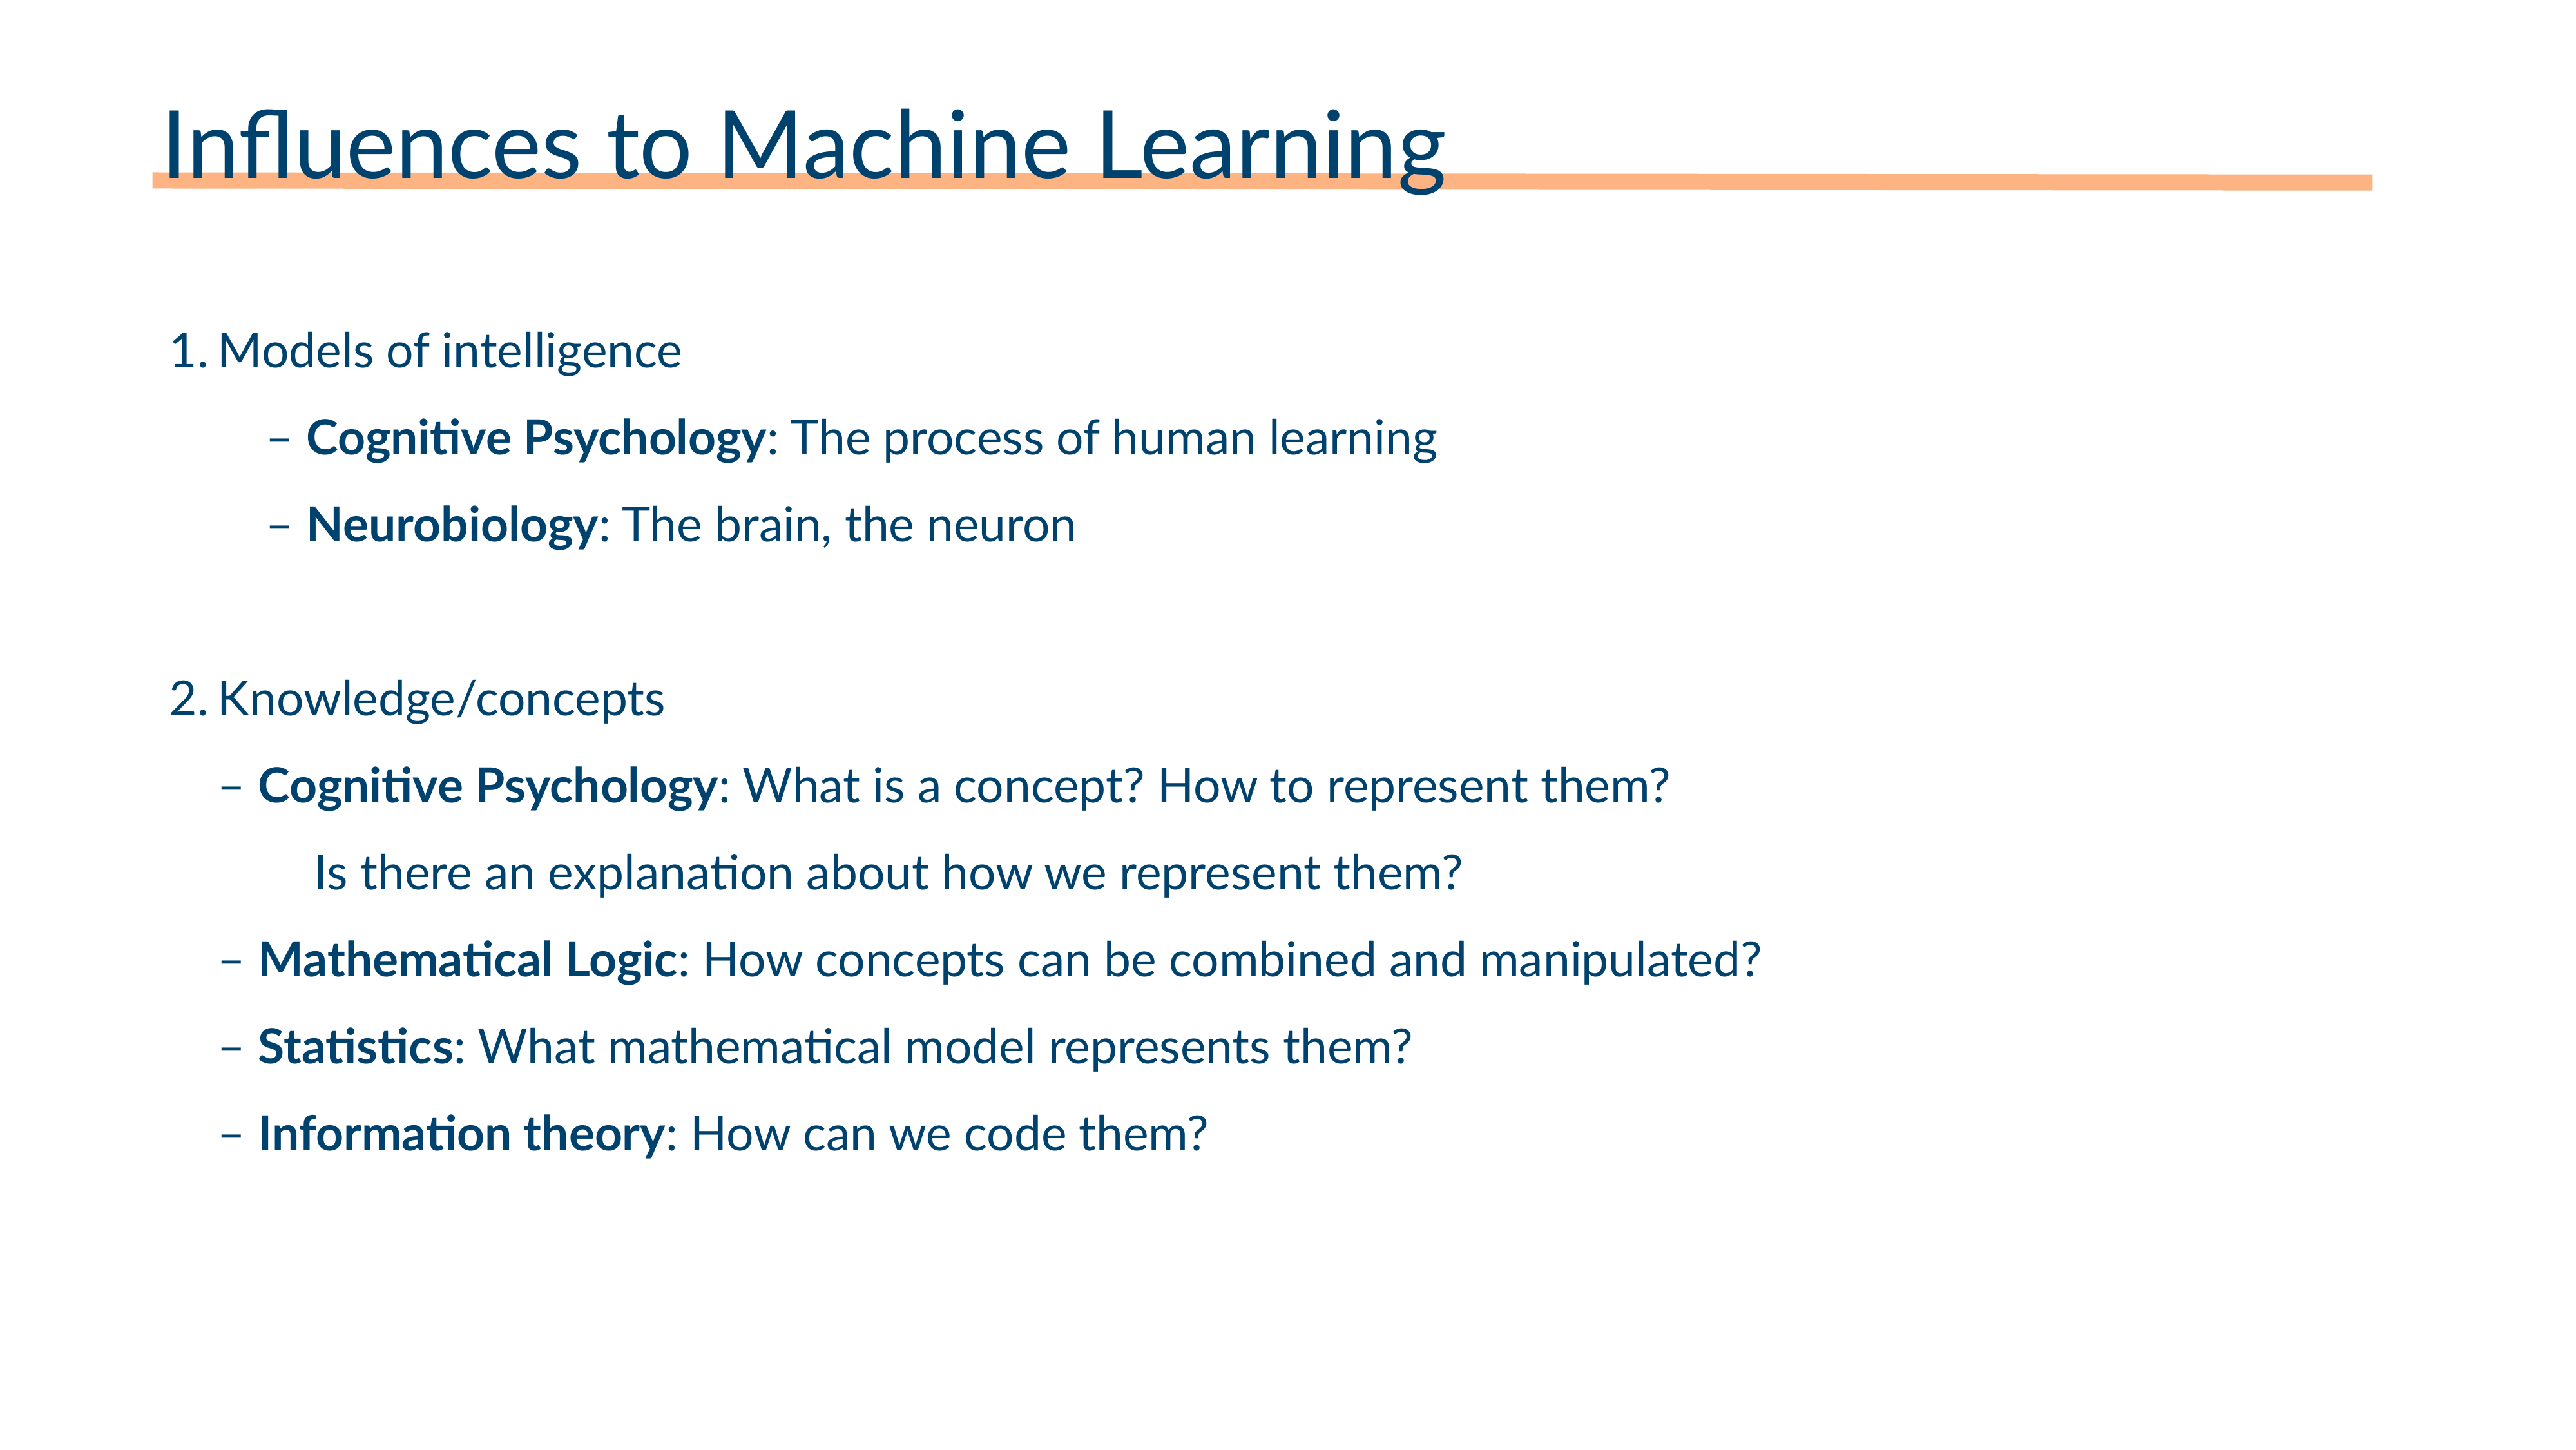

Influences to Machine Learning
Models of intelligence
– Cognitive Psychology: The process of human learning
– Neurobiology: The brain, the neuron
Knowledge/concepts
– Cognitive Psychology: What is a concept? How to represent them?
	Is there an explanation about how we represent them?
– Mathematical Logic: How concepts can be combined and manipulated?
– Statistics: What mathematical model represents them?
– Information theory: How can we code them?